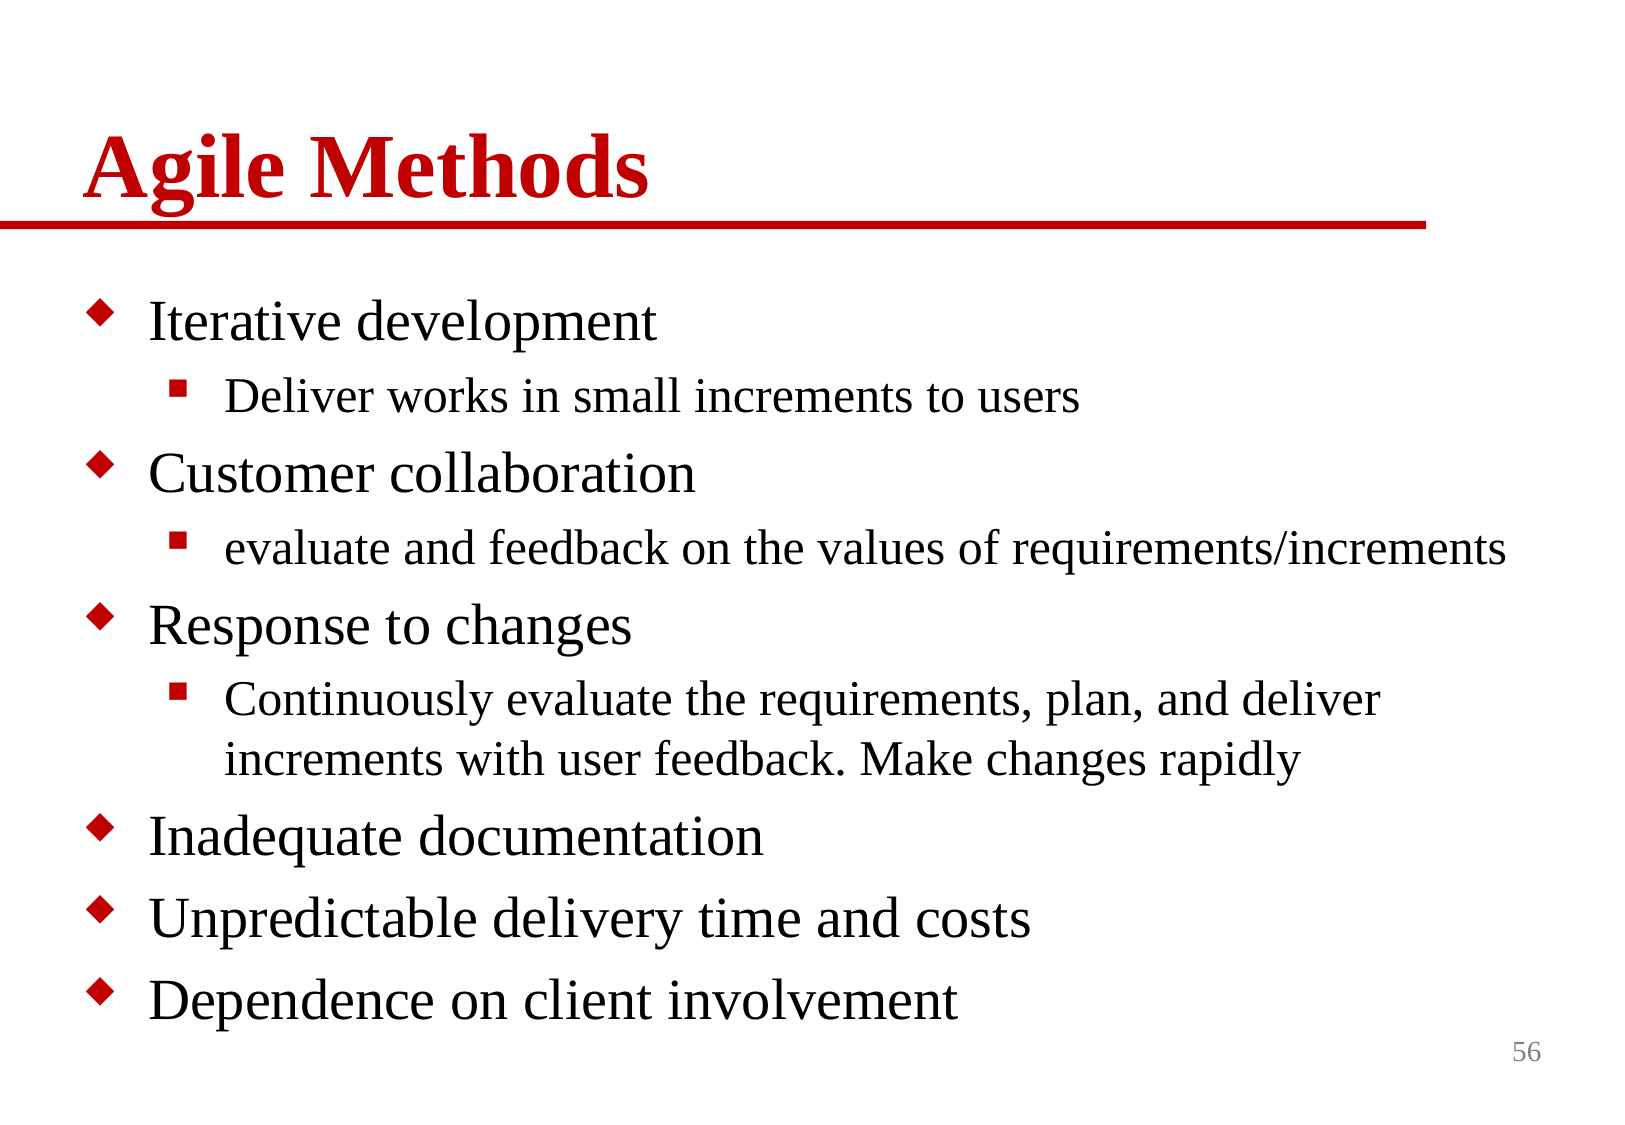

# Agile Methods
Iterative development
Deliver works in small increments to users
Customer collaboration
evaluate and feedback on the values of requirements/increments
Response to changes
Continuously evaluate the requirements, plan, and deliver increments with user feedback. Make changes rapidly
Inadequate documentation
Unpredictable delivery time and costs
Dependence on client involvement

56